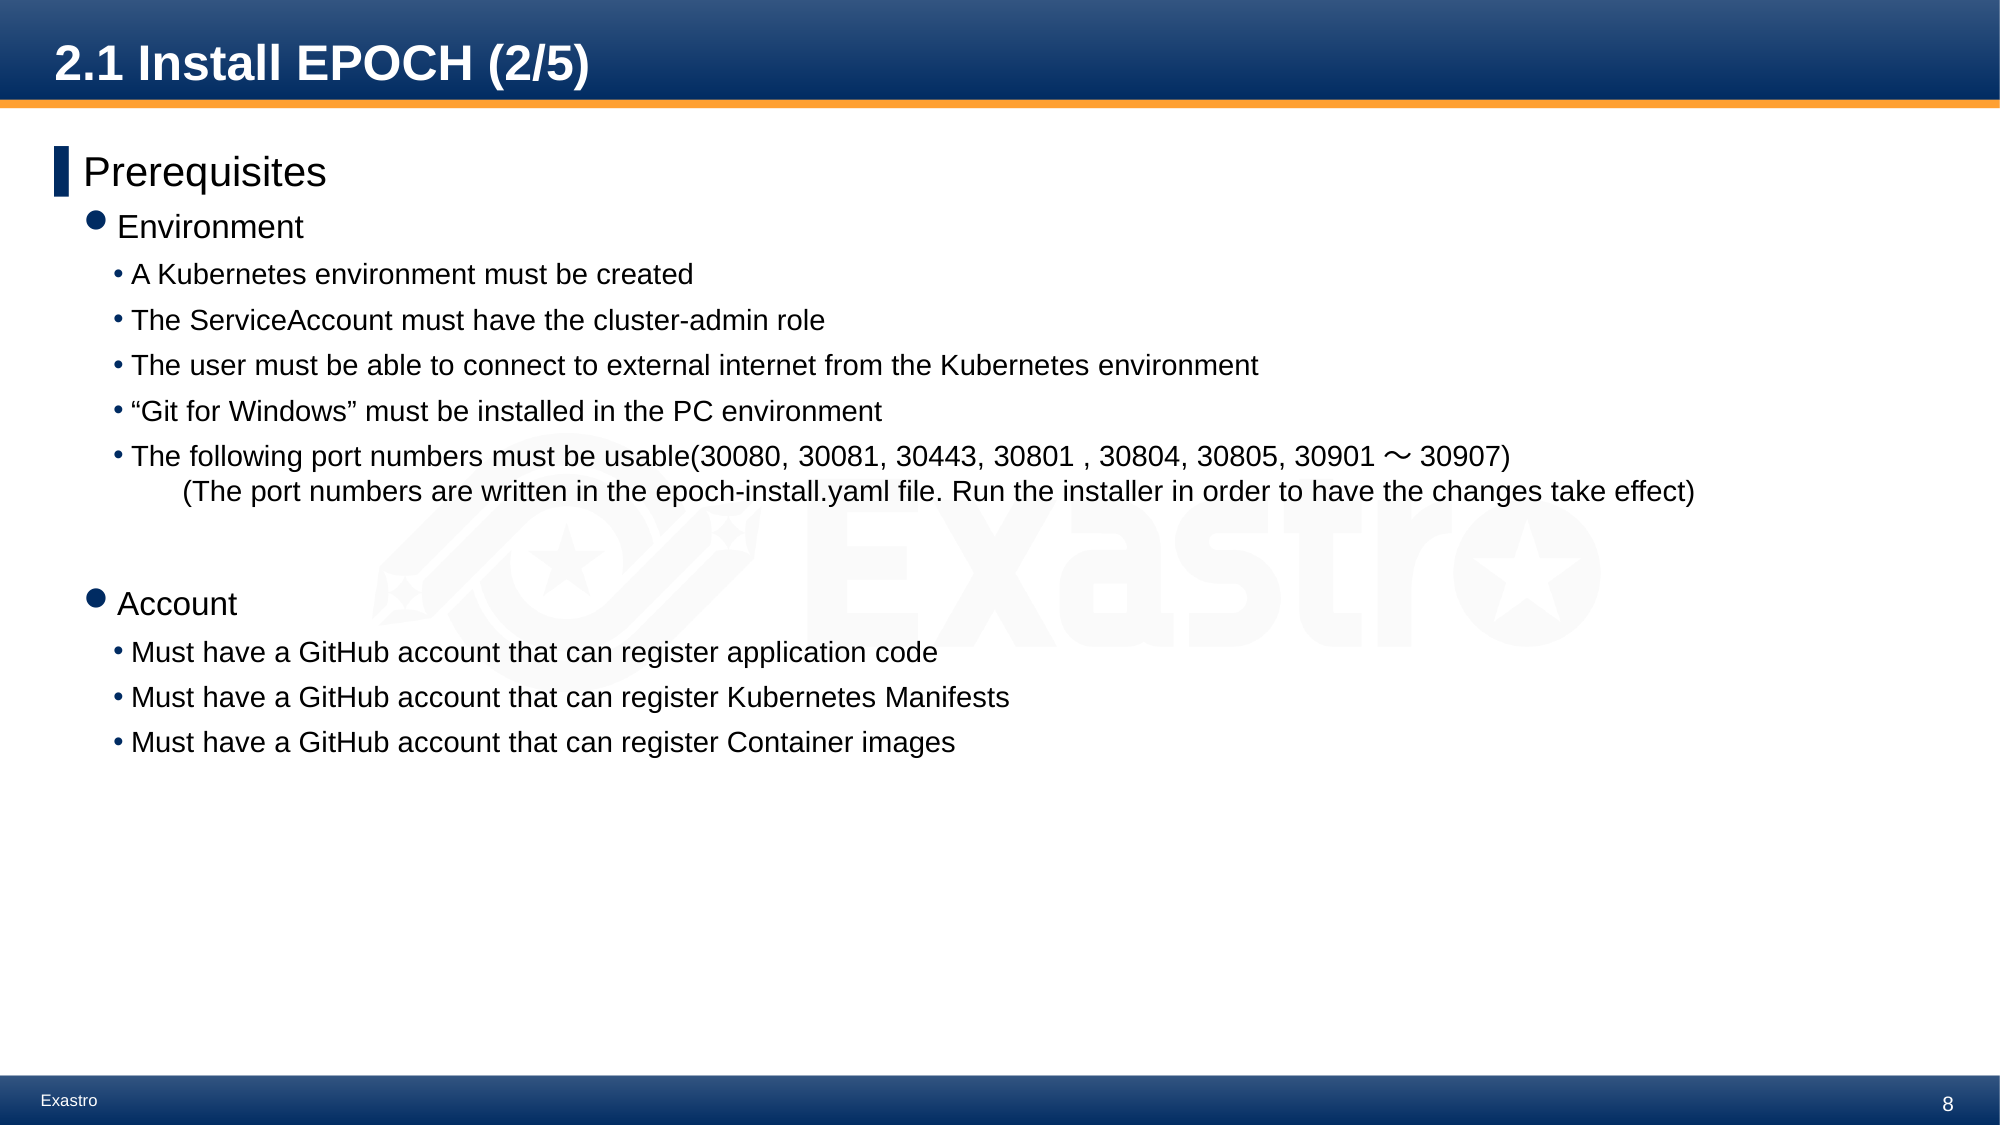

# 2.1 Install EPOCH (2/5)
Prerequisites
Environment
A Kubernetes environment must be created
The ServiceAccount must have the cluster-admin role
The user must be able to connect to external internet from the Kubernetes environment
“Git for Windows” must be installed in the PC environment
The following port numbers must be usable(30080, 30081, 30443, 30801 , 30804, 30805, 30901～30907)
 　(The port numbers are written in the epoch-install.yaml file. Run the installer in order to have the changes take effect)

Account
Must have a GitHub account that can register application code
Must have a GitHub account that can register Kubernetes Manifests
Must have a GitHub account that can register Container images